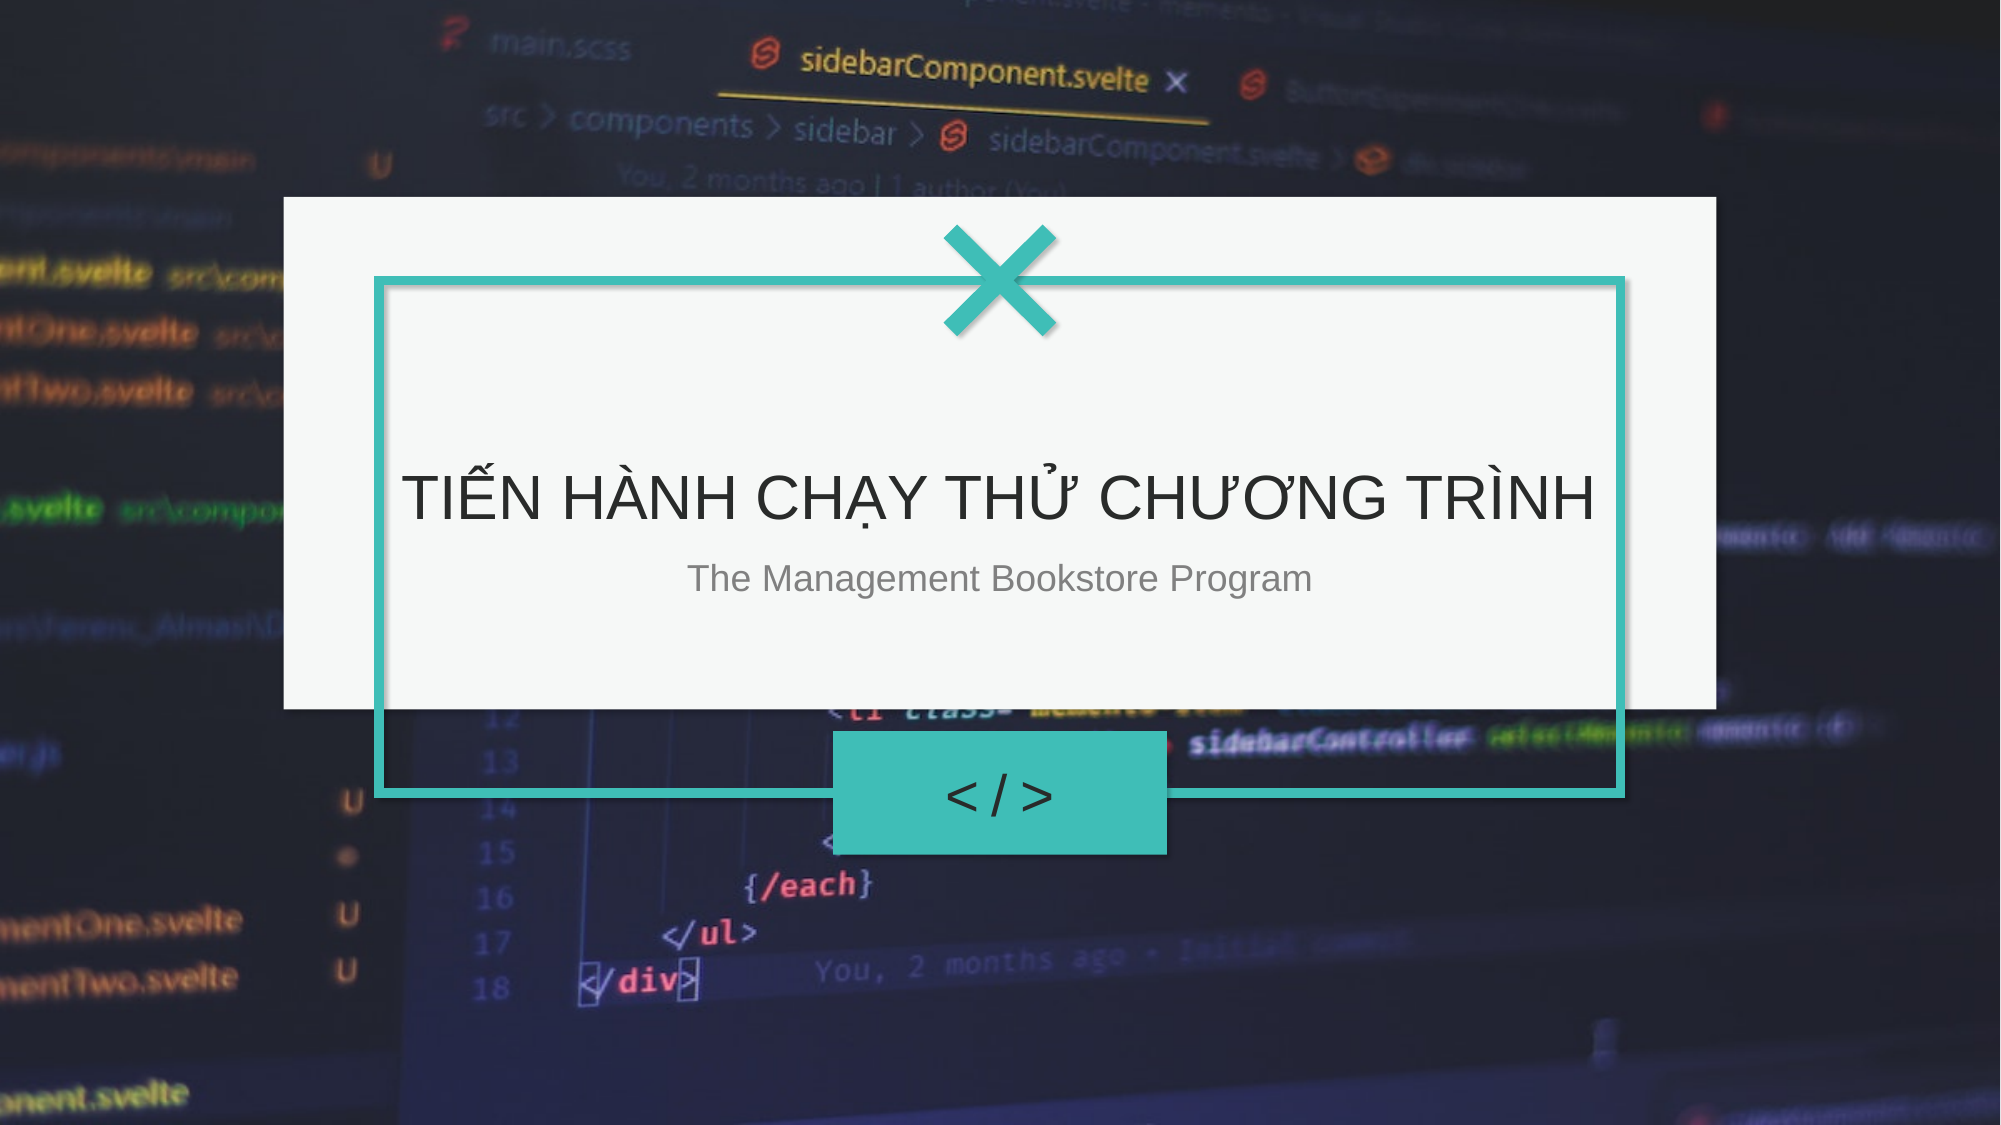

TIẾN HÀNH CHẠY THỬ CHƯƠNG TRÌNH
The Management Bookstore Program

</>